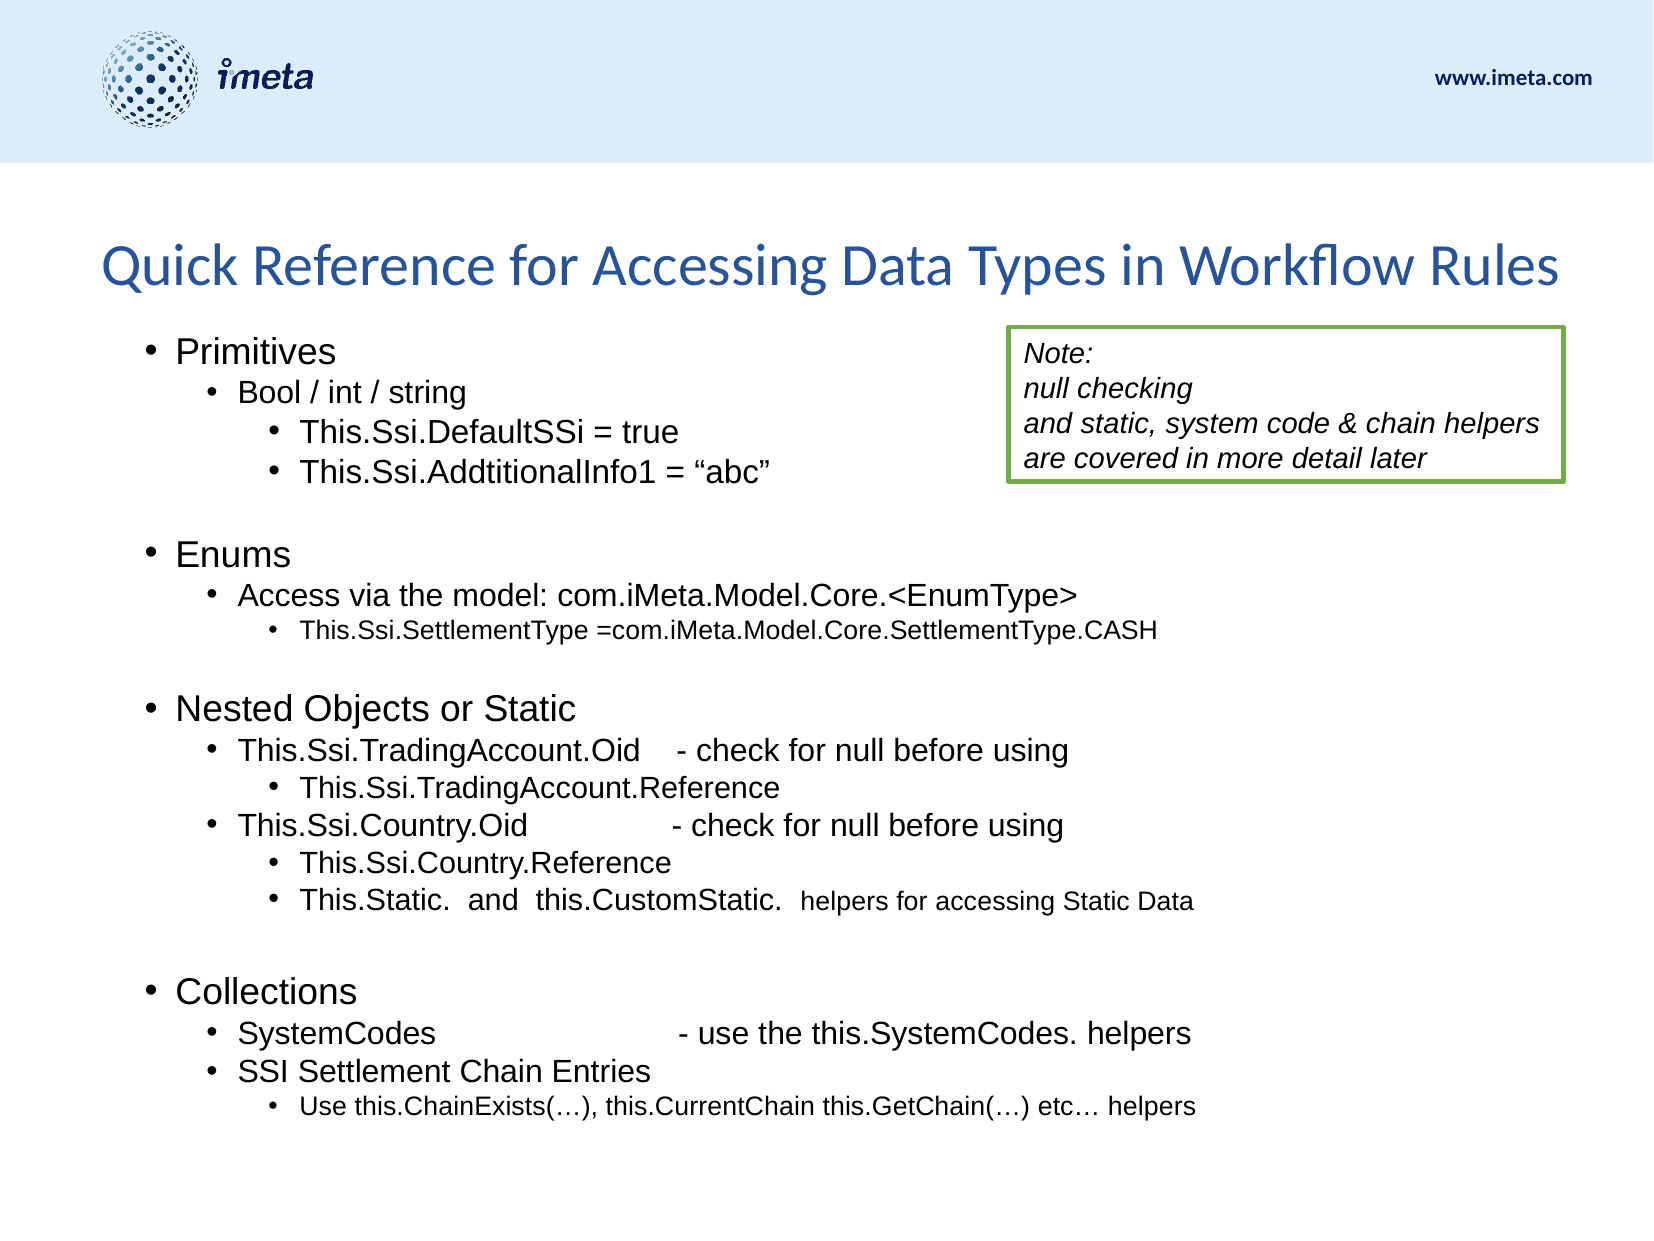

# Quick Reference for Accessing Data Types in Workflow Rules
Primitives
Bool / int / string
This.Ssi.DefaultSSi = true
This.Ssi.AddtitionalInfo1 = “abc”

Enums
Access via the model: com.iMeta.Model.Core.<EnumType>
This.Ssi.SettlementType =com.iMeta.Model.Core.SettlementType.CASH

Nested Objects or Static
This.Ssi.TradingAccount.Oid    - check for null before using
This.Ssi.TradingAccount.Reference
This.Ssi.Country.Oid                - check for null before using
This.Ssi.Country.Reference
This.Static.  and  this.CustomStatic.  helpers for accessing Static Data

Collections
SystemCodes                           - use the this.SystemCodes. helpers
SSI Settlement Chain Entries
Use this.ChainExists(…), this.CurrentChain this.GetChain(…) etc… helpers
Note:
null checking
and static, system code & chain helpers
are covered in more detail later